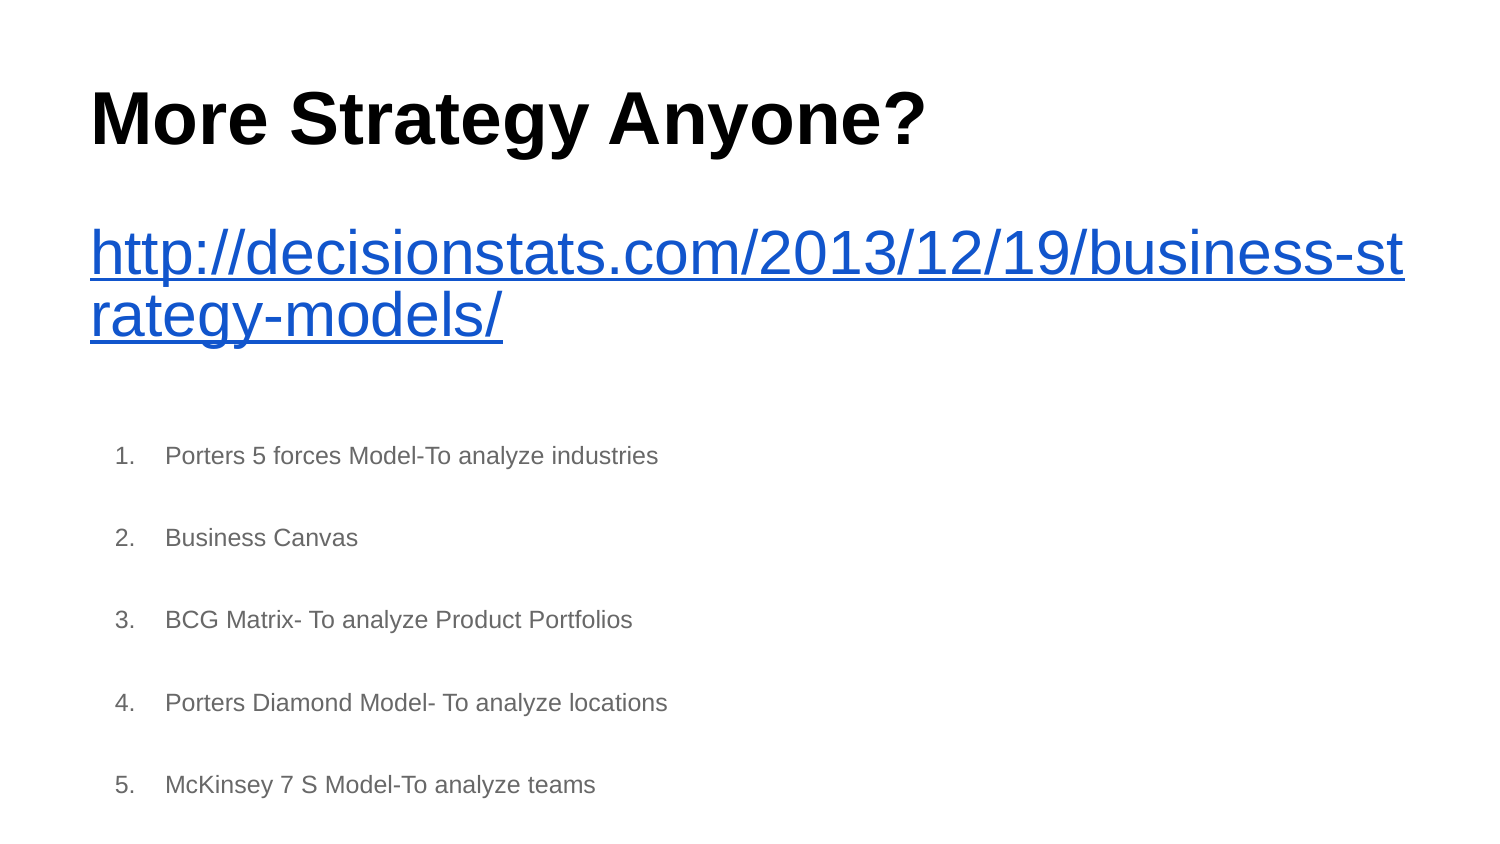

# More Strategy Anyone?
http://decisionstats.com/2013/12/19/business-strategy-models/

Porters 5 forces Model-To analyze industries
Business Canvas
BCG Matrix- To analyze Product Portfolios
Porters Diamond Model- To analyze locations
McKinsey 7 S Model-To analyze teams
Gernier Theory- To analyze growth of organization
Herzberg Hygiene Theory- To analyze soft aspects of individuals
Marketing Mix Model- To analyze marketing mix.